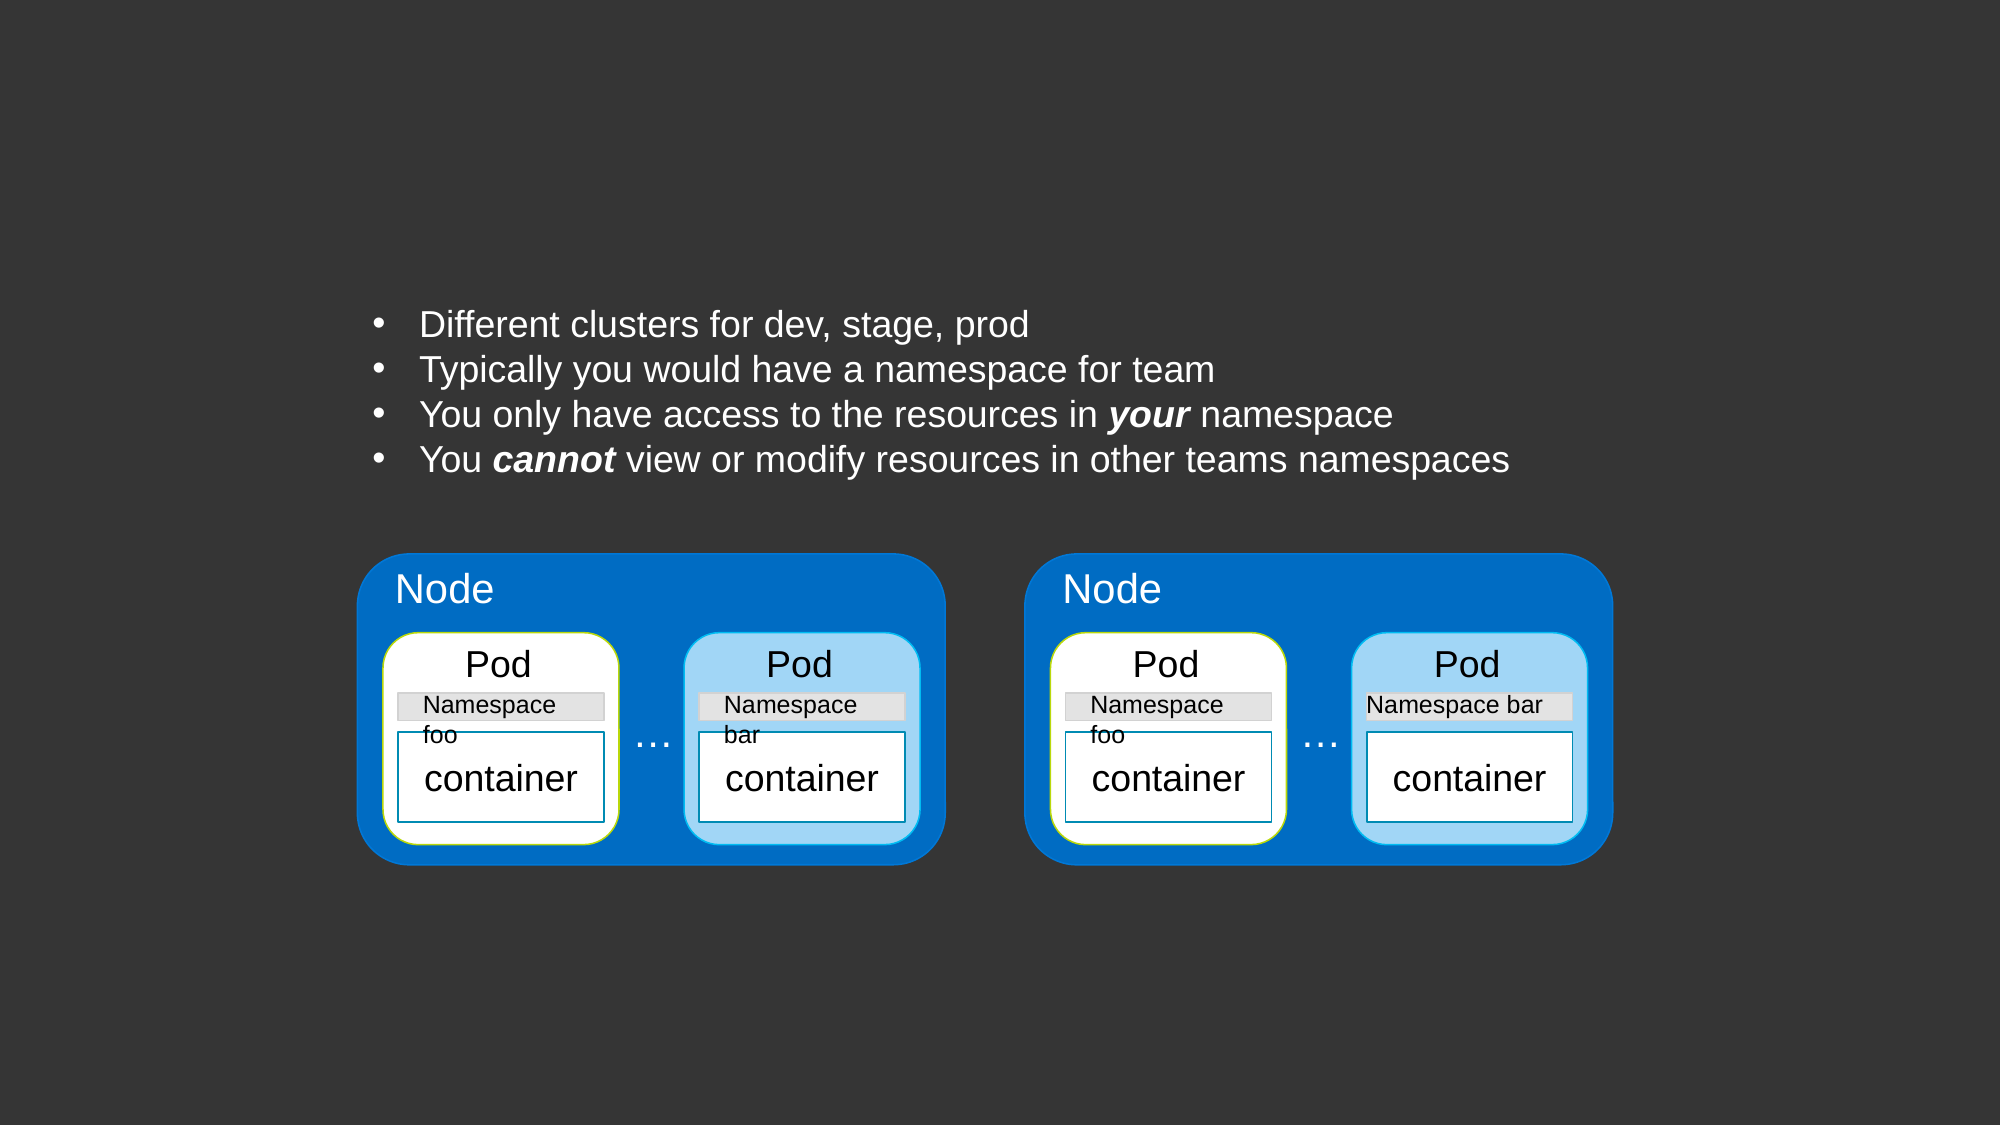

#
Different clusters for dev, stage, prod
Typically you would have a namespace for team
You only have access to the resources in your namespace
You cannot view or modify resources in other teams namespaces

Node

Node
Pod
Pod
Pod
Pod

Namespace foo
Namespace bar

Namespace foo
Namespace bar

…
…
container
container
container
container